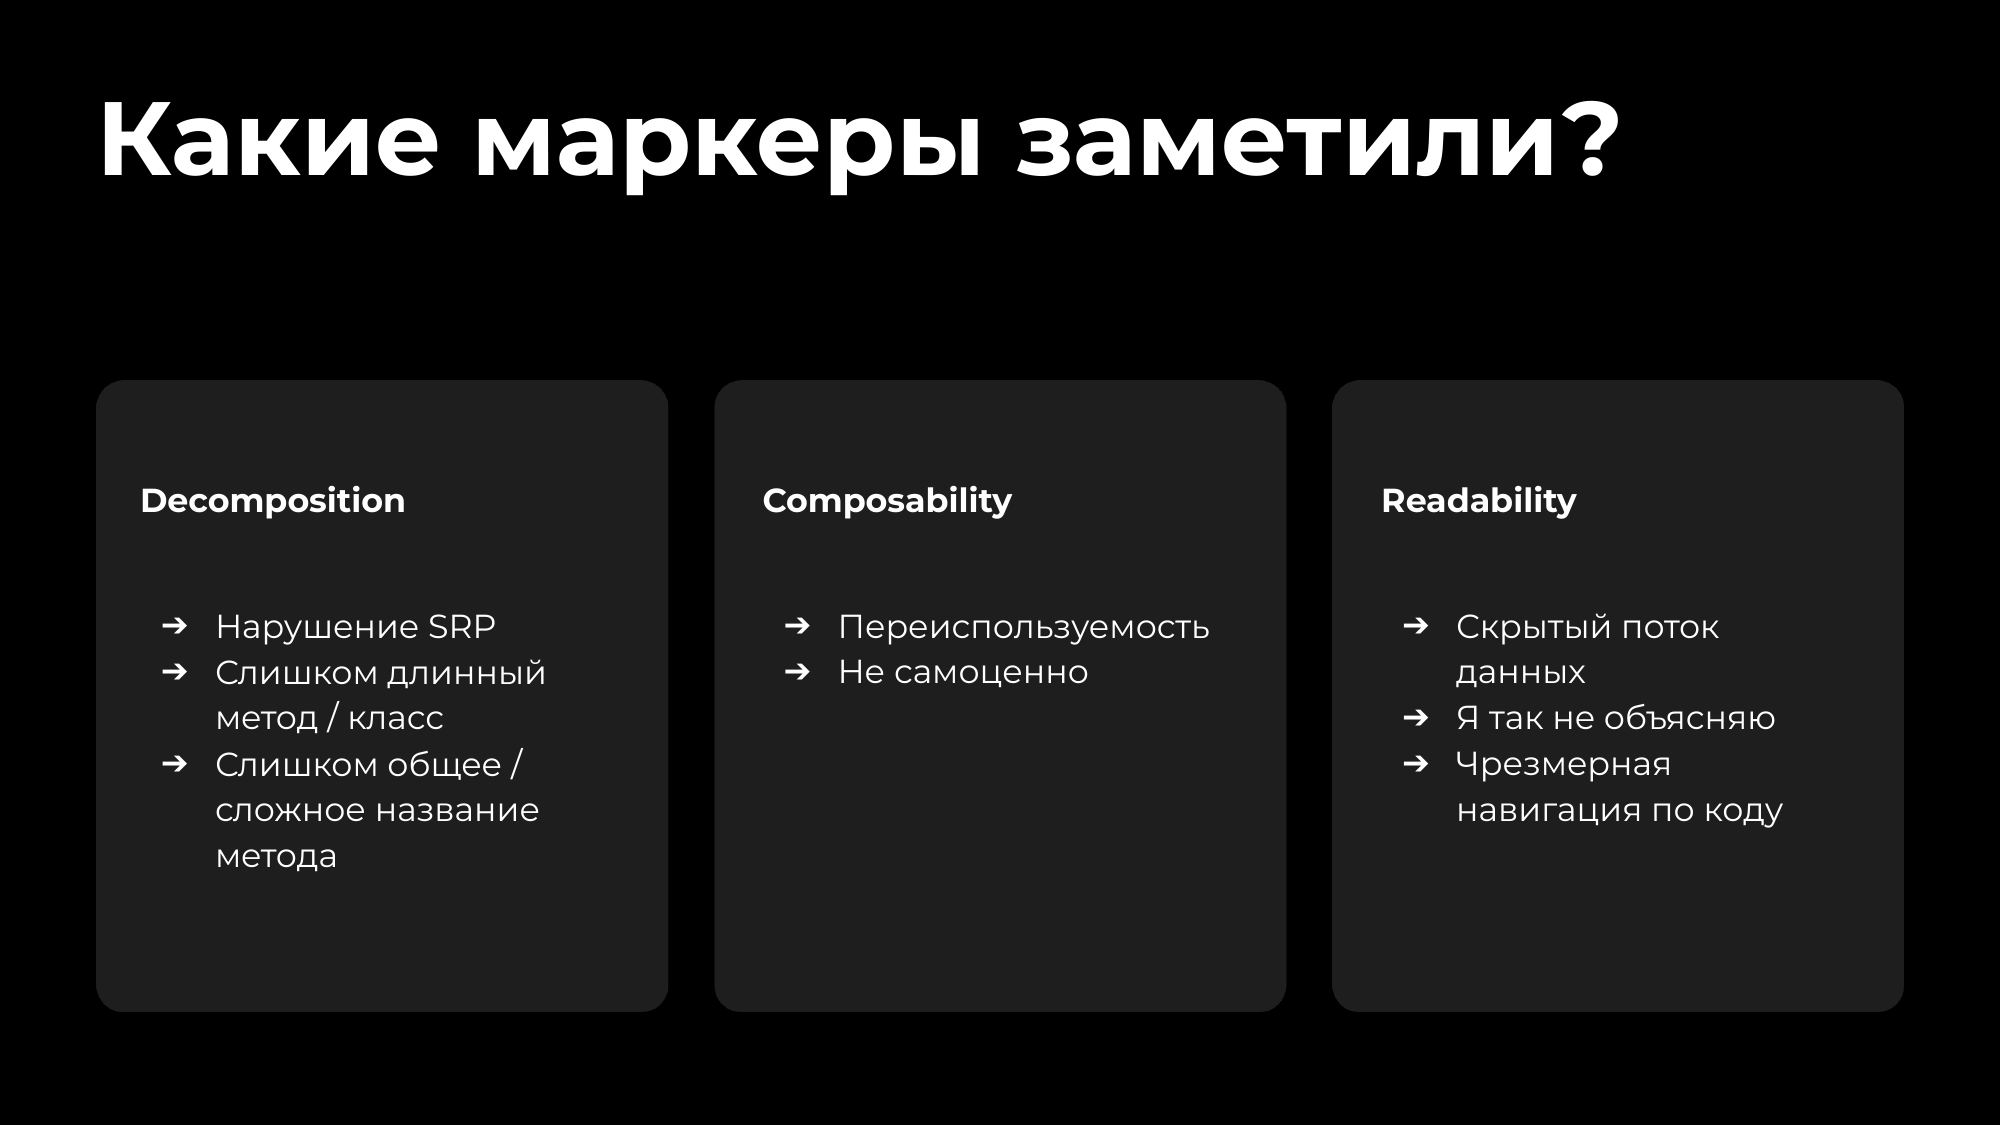

# Какие маркеры заметили?
Decomposition
Composability
Readability
Переиспользуемость
Не самоценно

Скрытый поток данных
Я так не объясняю
Чрезмерная навигация по коду
Нарушение SRP
Слишком длинный метод / класс
Слишком общее / сложное название метода